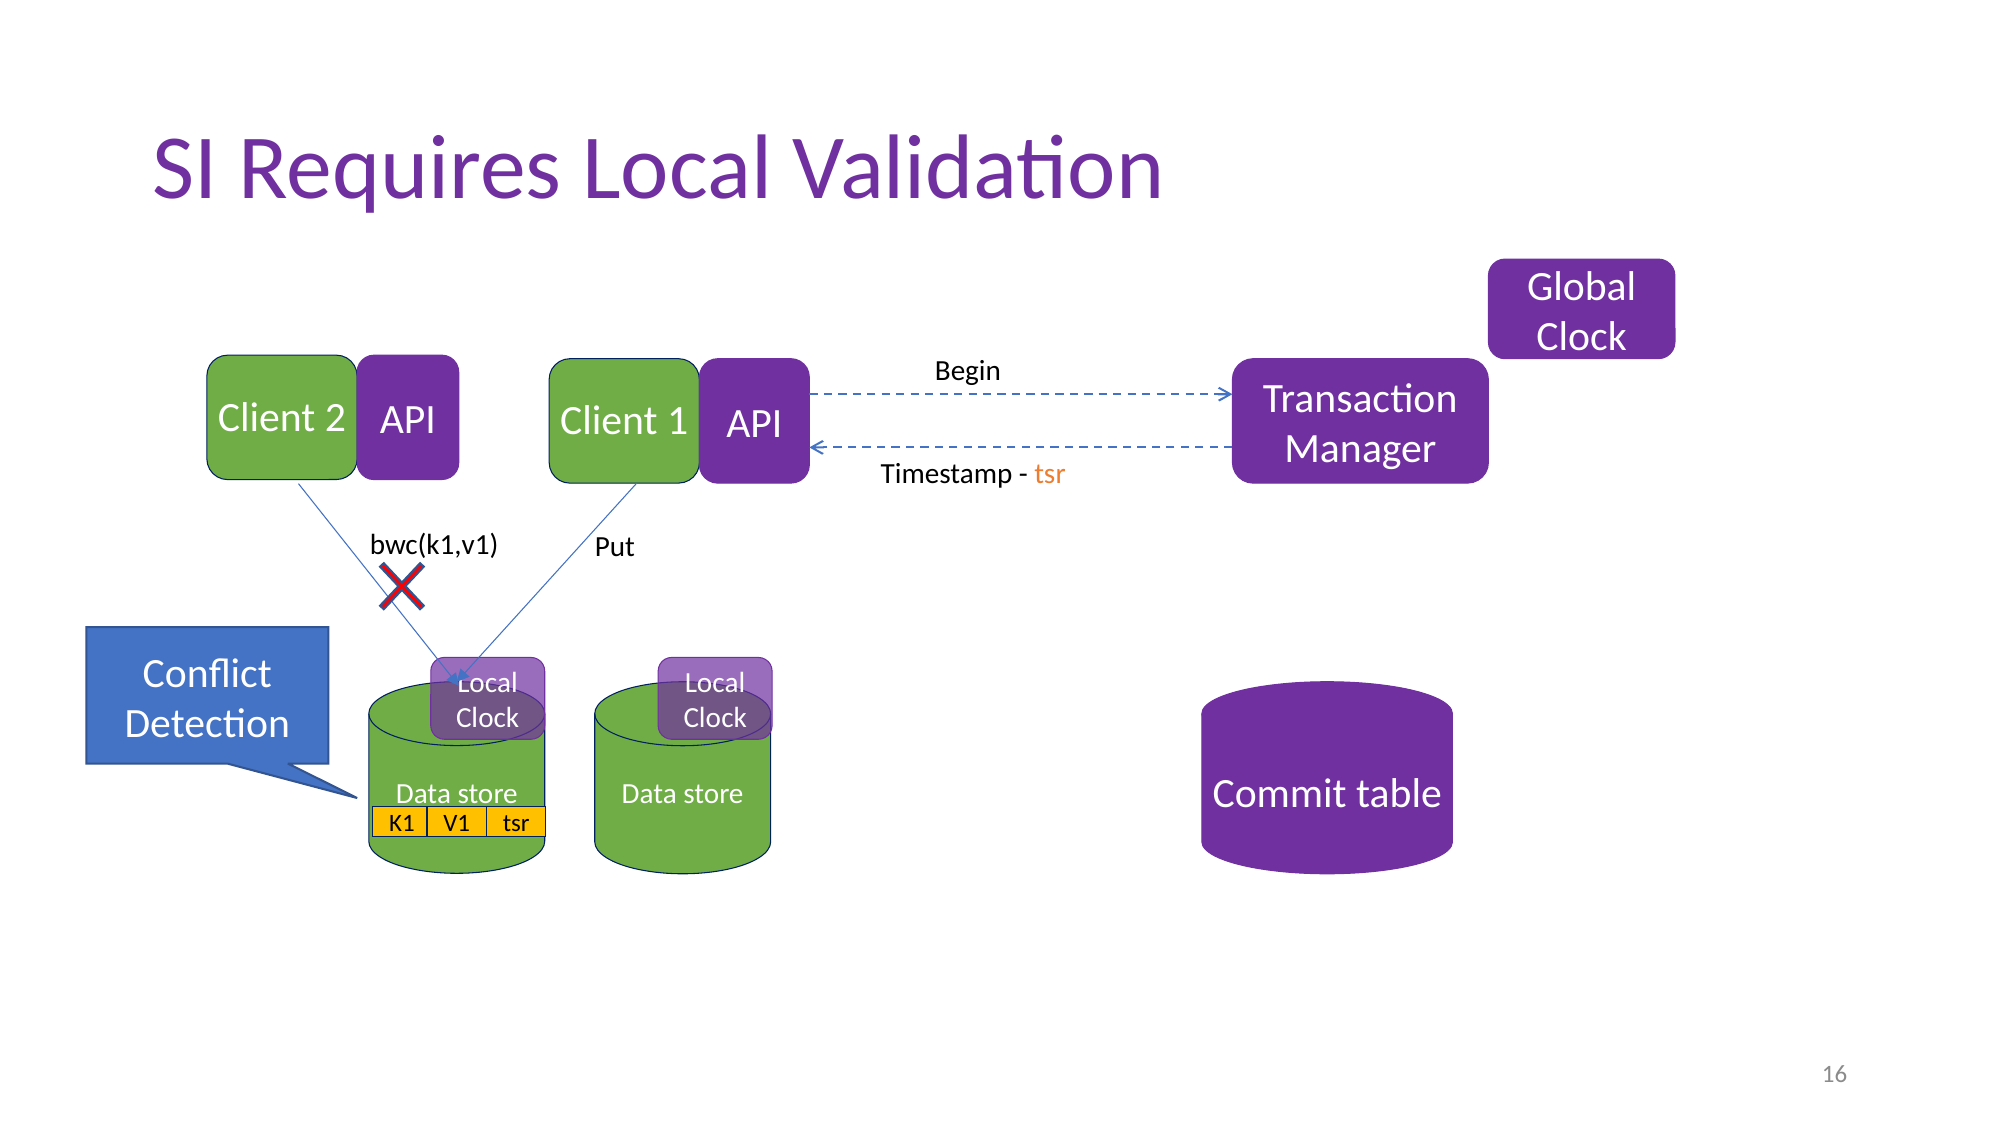

# SI Requires Local Validation
Global Clock
Begin
Client 2
API
Client 1
API
Transaction Manager
Timestamp - tsr
bwc(k1,v1)

Put

Conflict Detection
Local Clock
Local Clock
Data store
Data store
Commit table
K1
V1
tsr
16